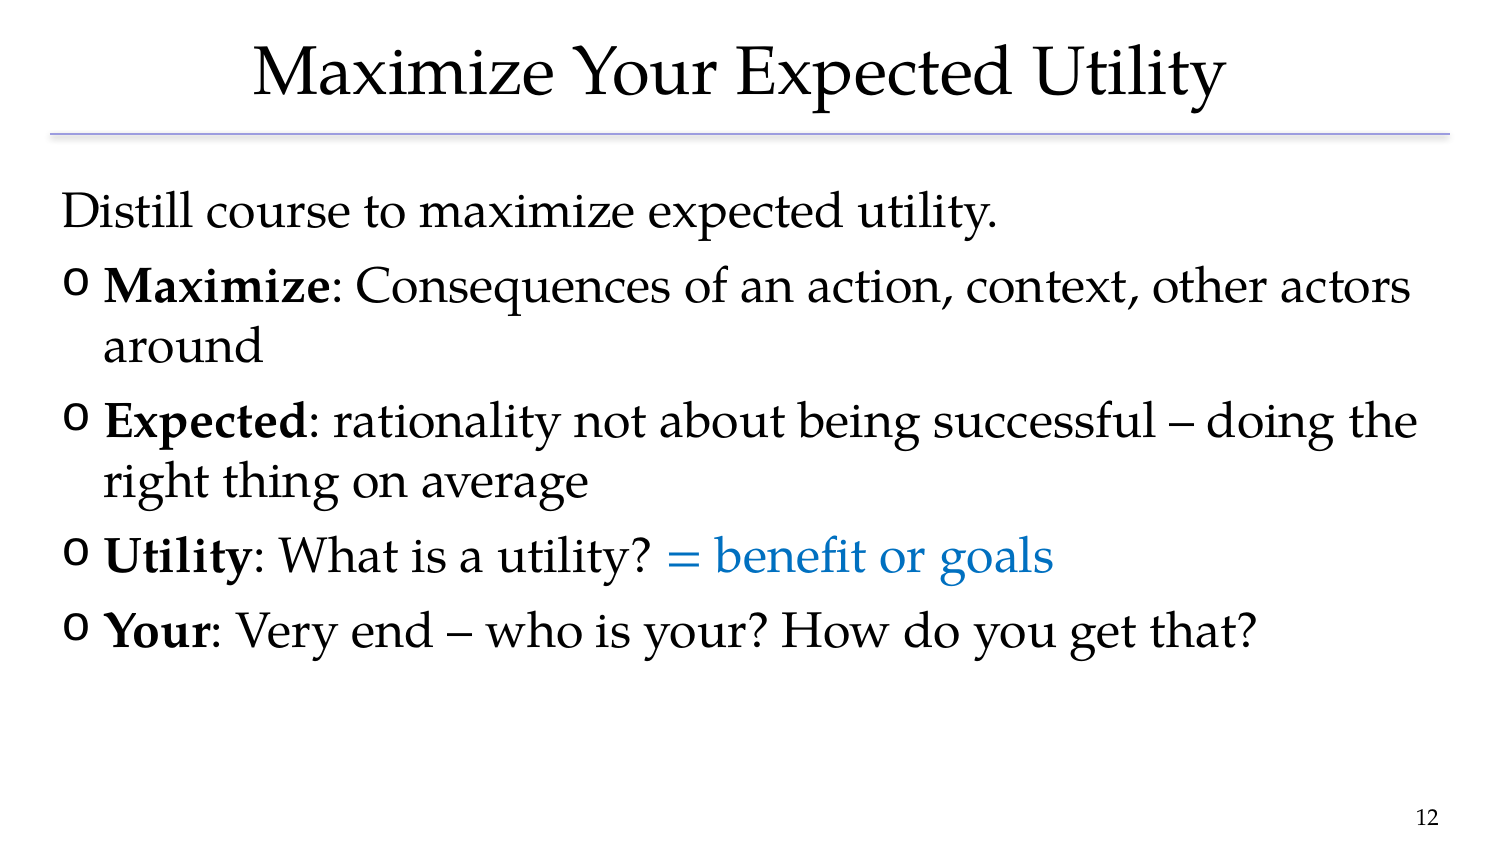

# Maximize Your Expected Utility
Distill course to maximize expected utility.
Maximize: Consequences of an action, context, other actors around
Expected: rationality not about being successful – doing the right thing on average
Utility: What is a utility? = benefit or goals
Your: Very end – who is your? How do you get that?

12